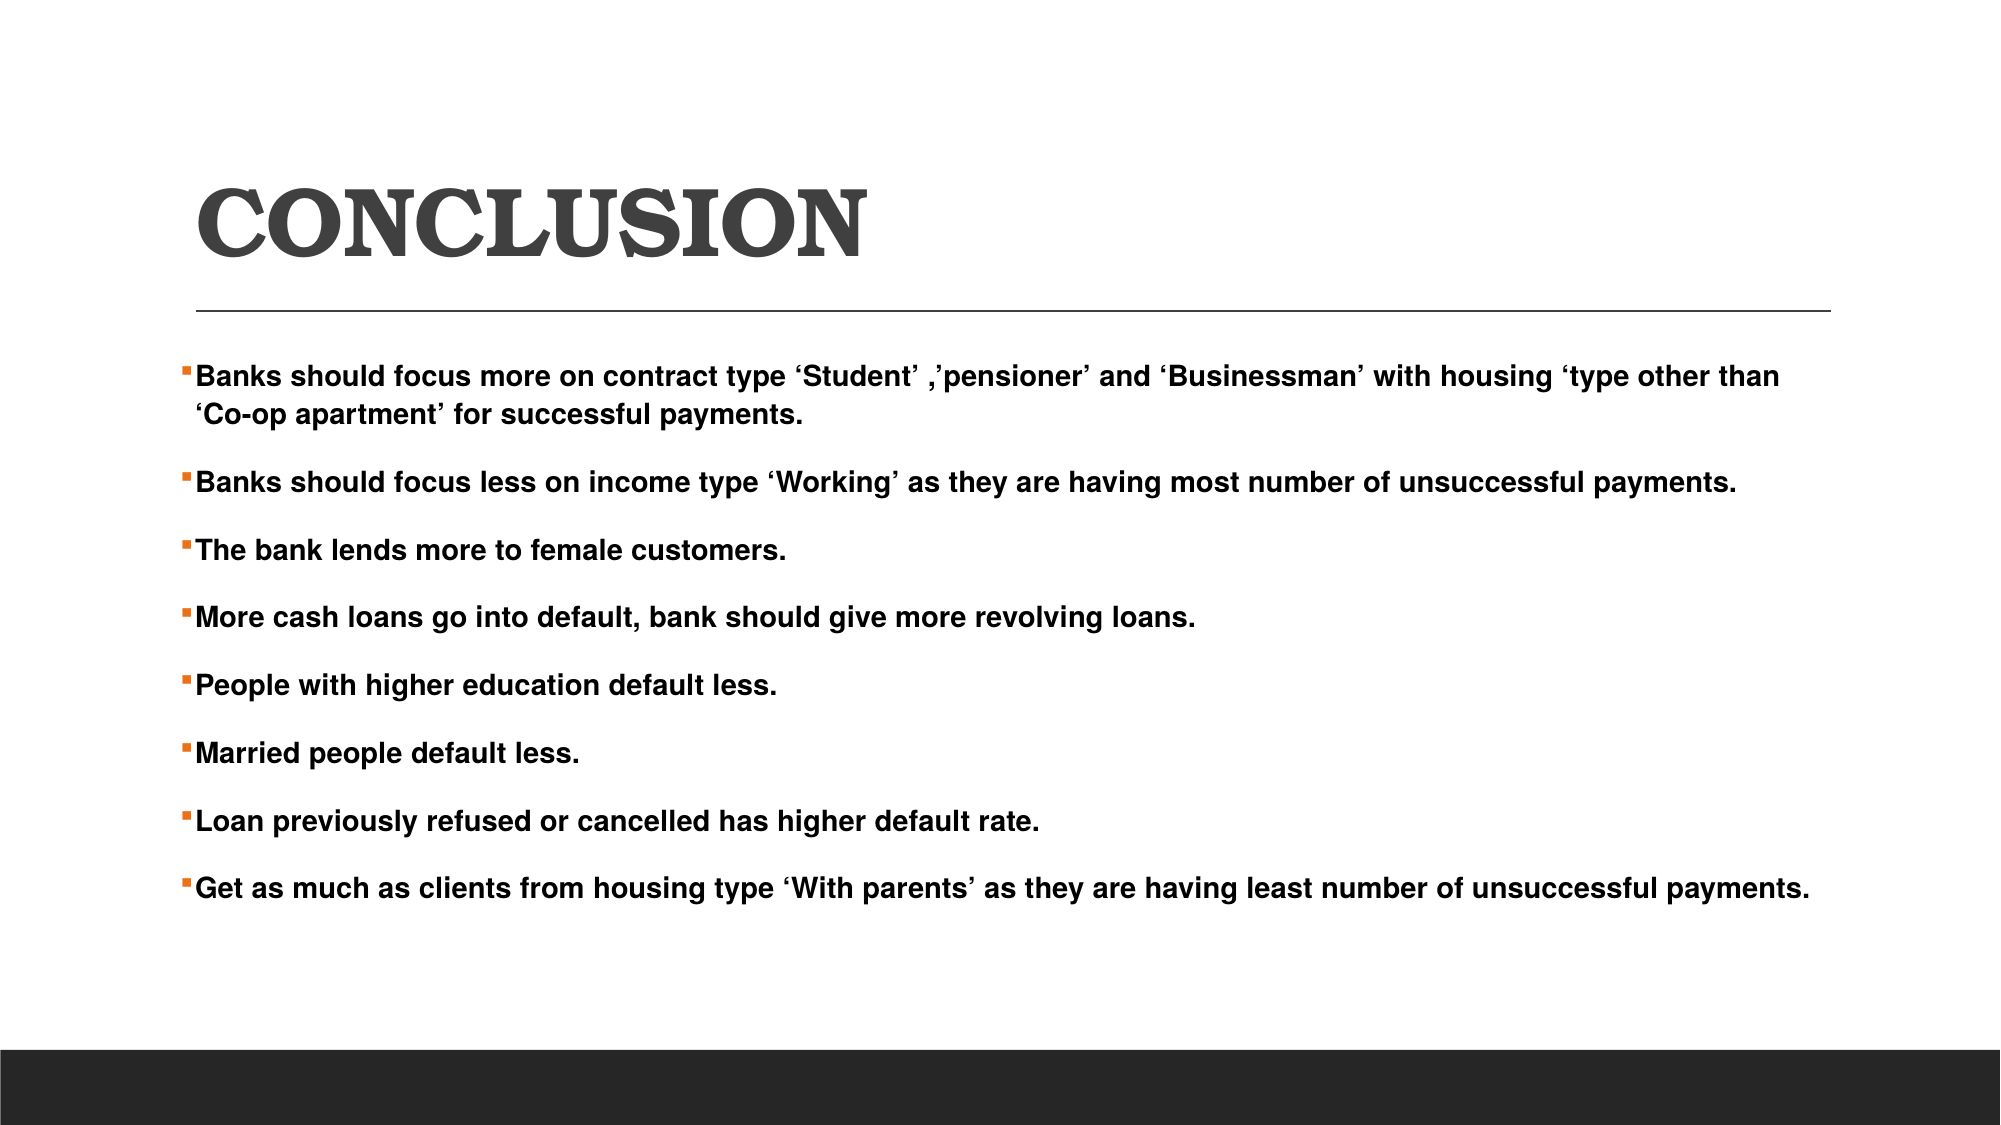

# CONCLUSION
Banks should focus more on contract type ‘Student’ ,’pensioner’ and ‘Businessman’ with housing ‘type other than ‘Co-op apartment’ for successful payments.
Banks should focus less on income type ‘Working’ as they are having most number of unsuccessful payments.
The bank lends more to female customers.
More cash loans go into default, bank should give more revolving loans.
People with higher education default less.
Married people default less.
Loan previously refused or cancelled has higher default rate.
Get as much as clients from housing type ‘With parents’ as they are having least number of unsuccessful payments.